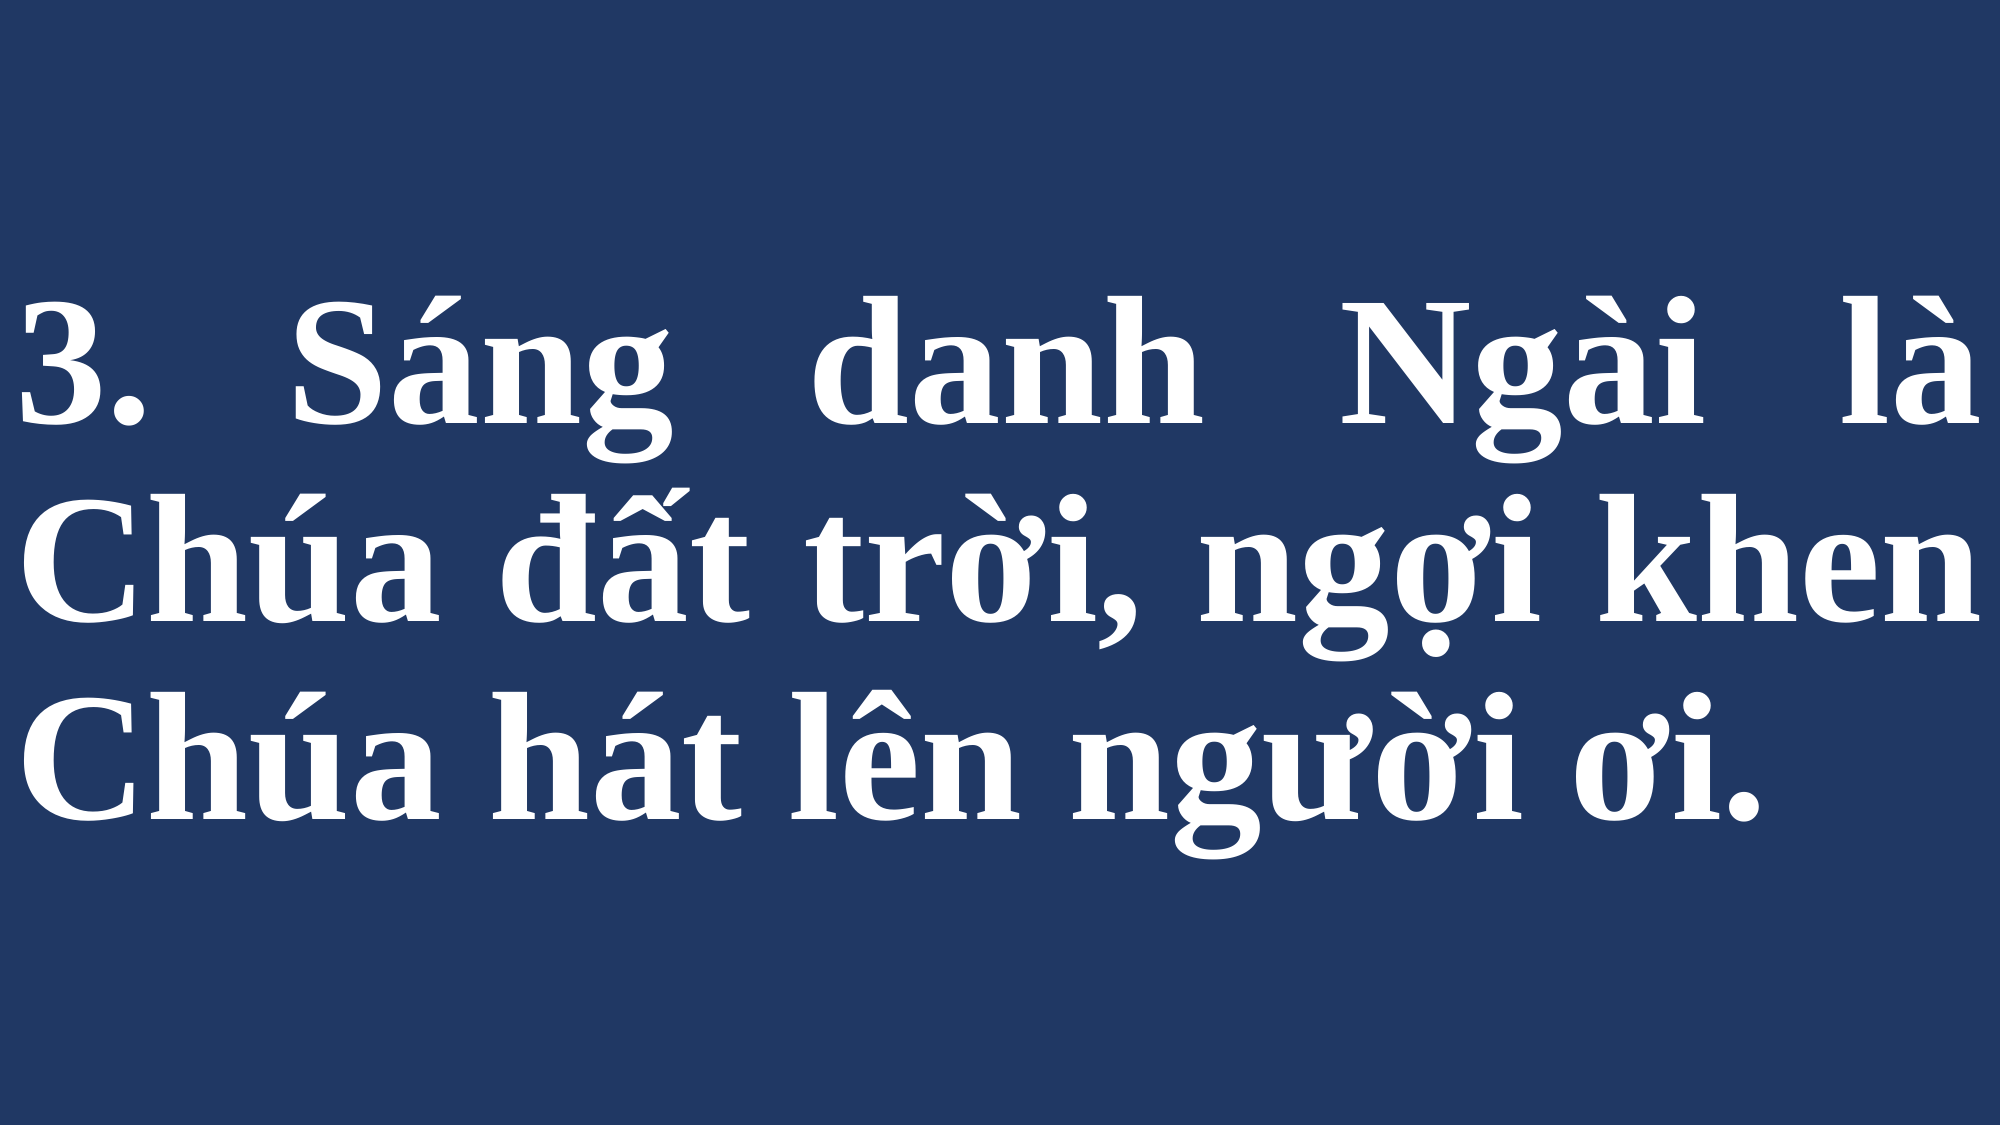

# 3. Sáng danh Ngài là Chúa đất trời, ngợi khen Chúa hát lên người ơi.